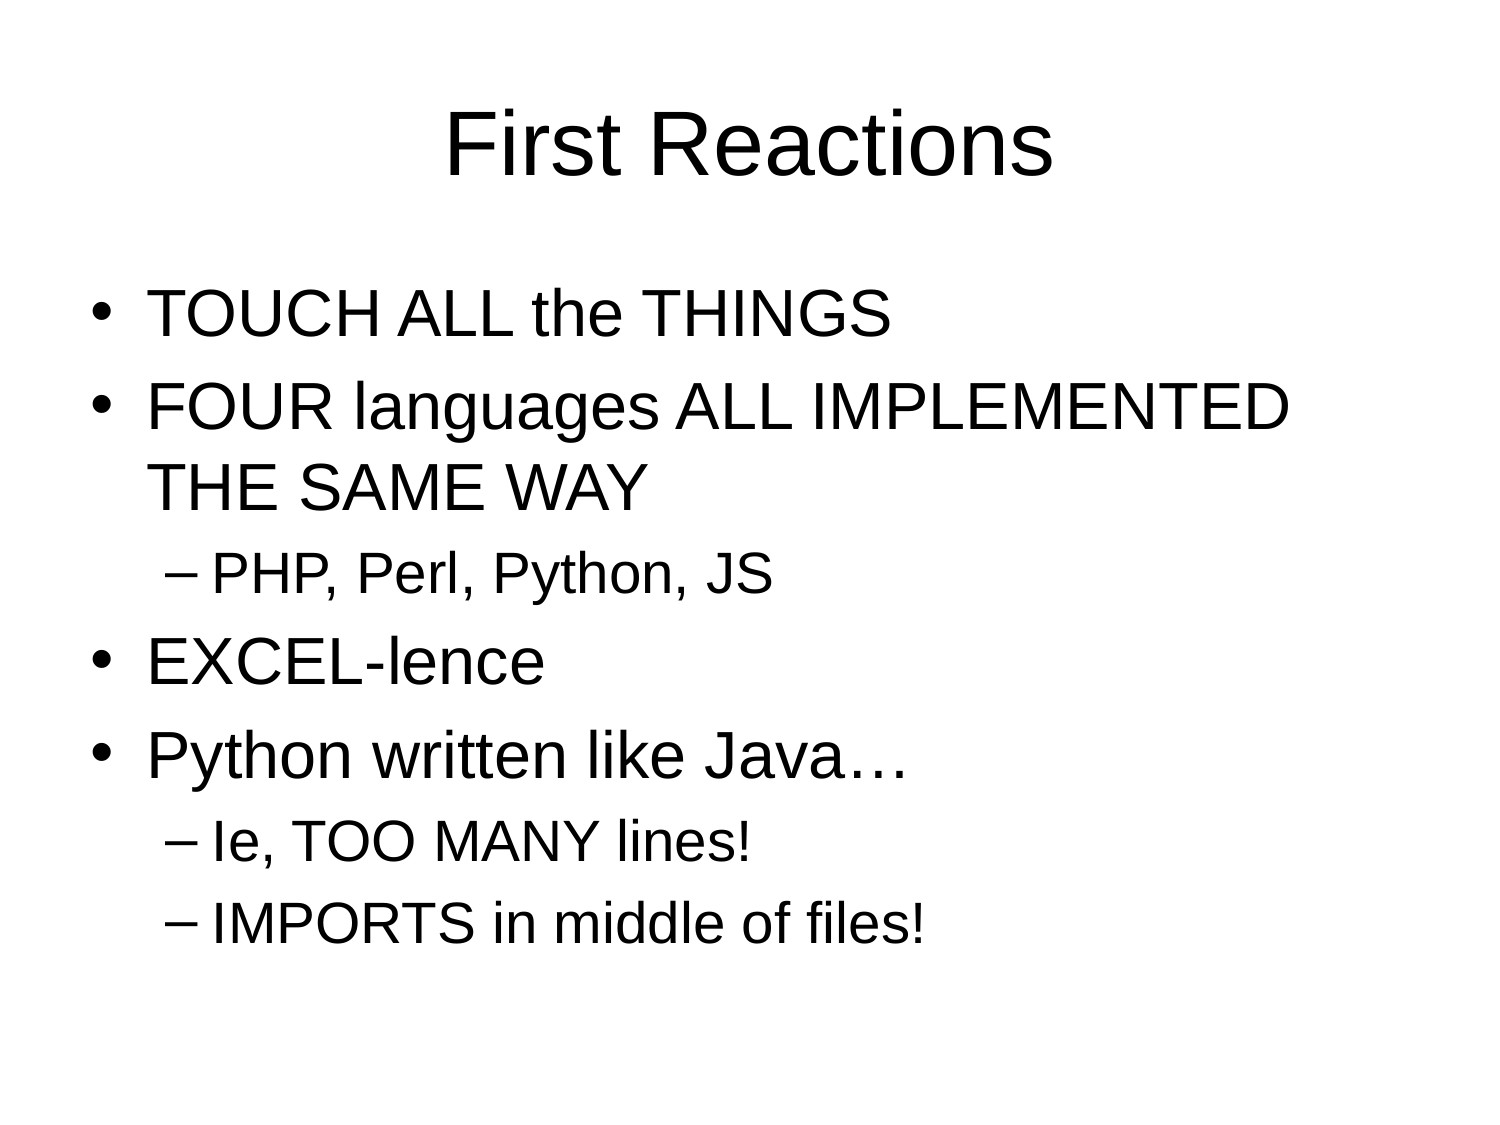

# First Reactions
TOUCH ALL the THINGS
FOUR languages ALL IMPLEMENTED THE SAME WAY
PHP, Perl, Python, JS
EXCEL-lence
Python written like Java…
Ie, TOO MANY lines!
IMPORTS in middle of files!